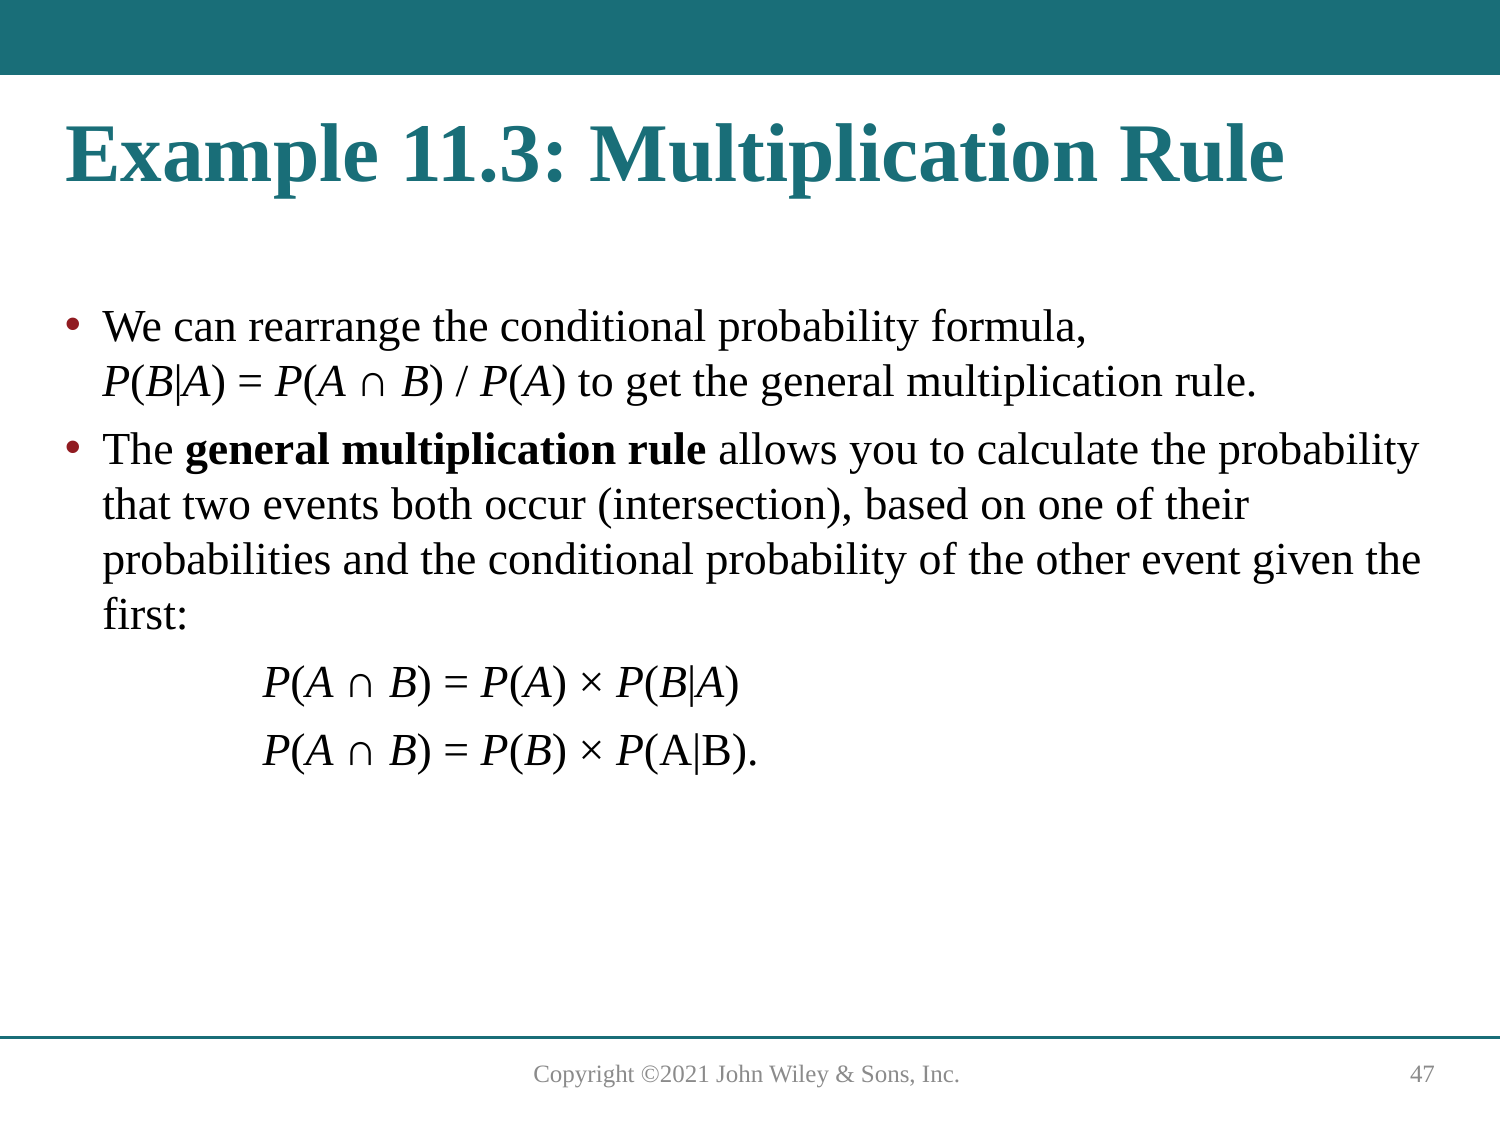

# Example 11.3: Multiplication Rule
We can rearrange the conditional probability formula,
P(B|A) = P(A ∩ B) / P(A) to get the general multiplication rule.
The general multiplication rule allows you to calculate the probability that two events both occur (intersection), based on one of their probabilities and the conditional probability of the other event given the first:
P(A ∩ B) = P(A) × P(B|A)
P(A ∩ B) = P(B) × P(A|B).